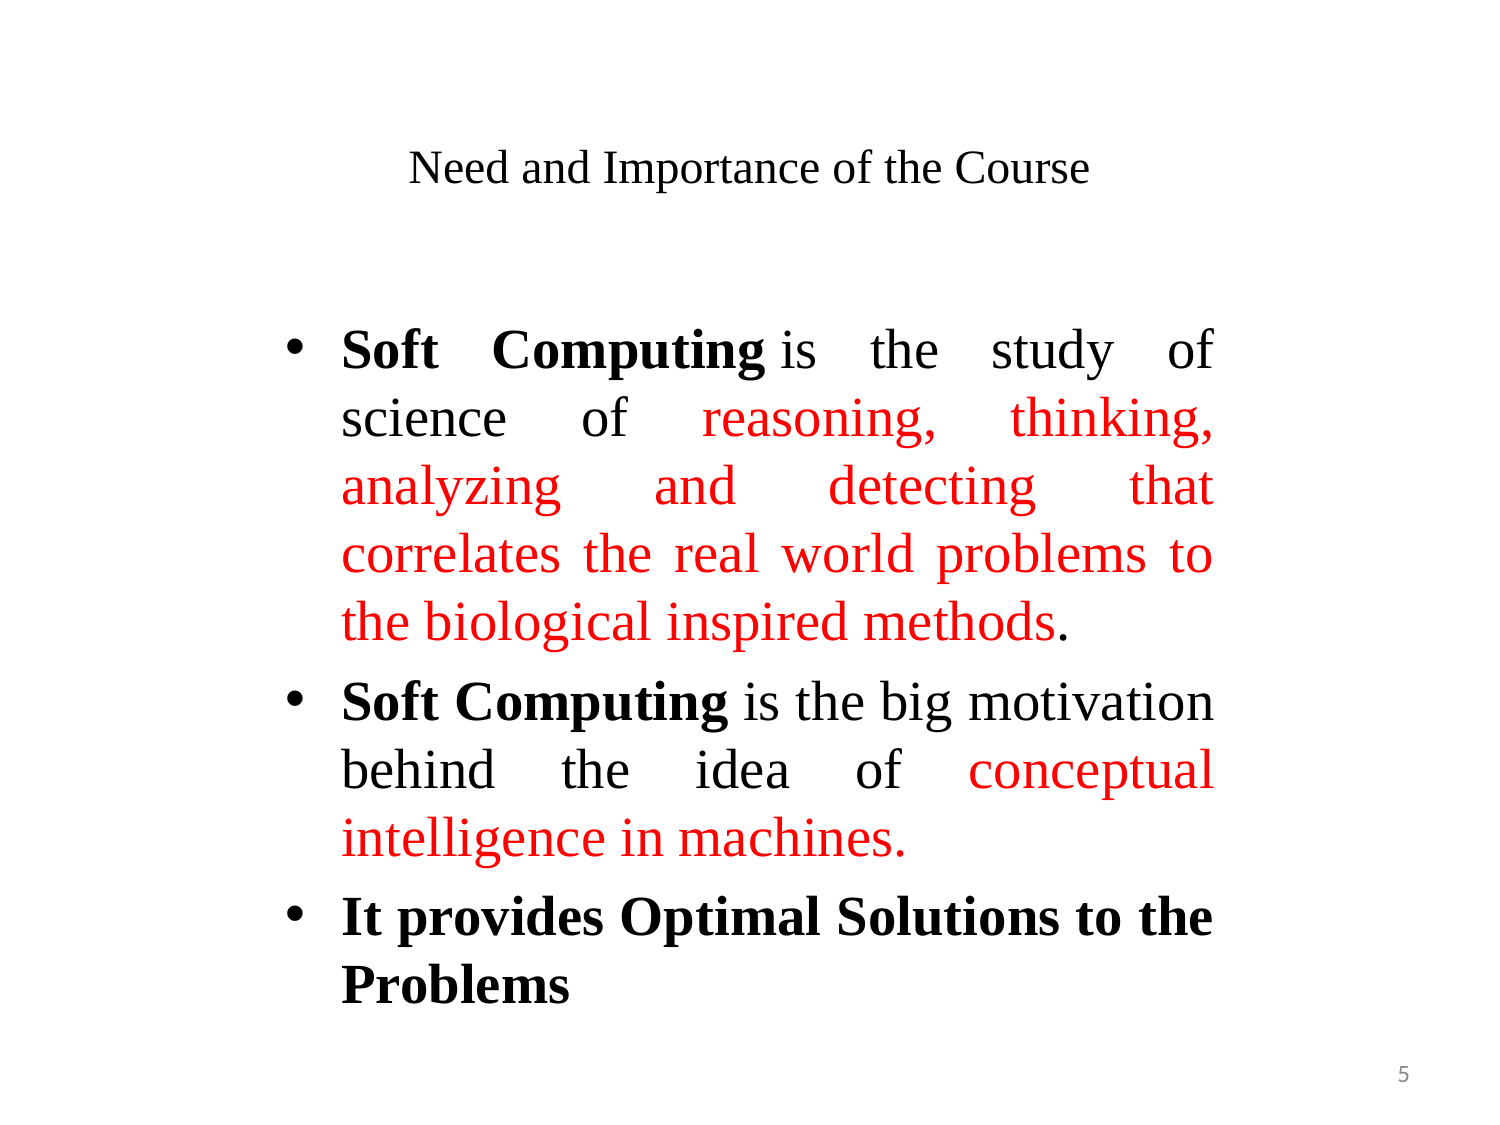

# Need and Importance of the Course

Soft Computing is the study of science of reasoning, thinking, analyzing and detecting that correlates the real world problems to the biological inspired methods.
Soft Computing is the big motivation behind the idea of conceptual intelligence in machines.
It provides Optimal Solutions to the Problems

5